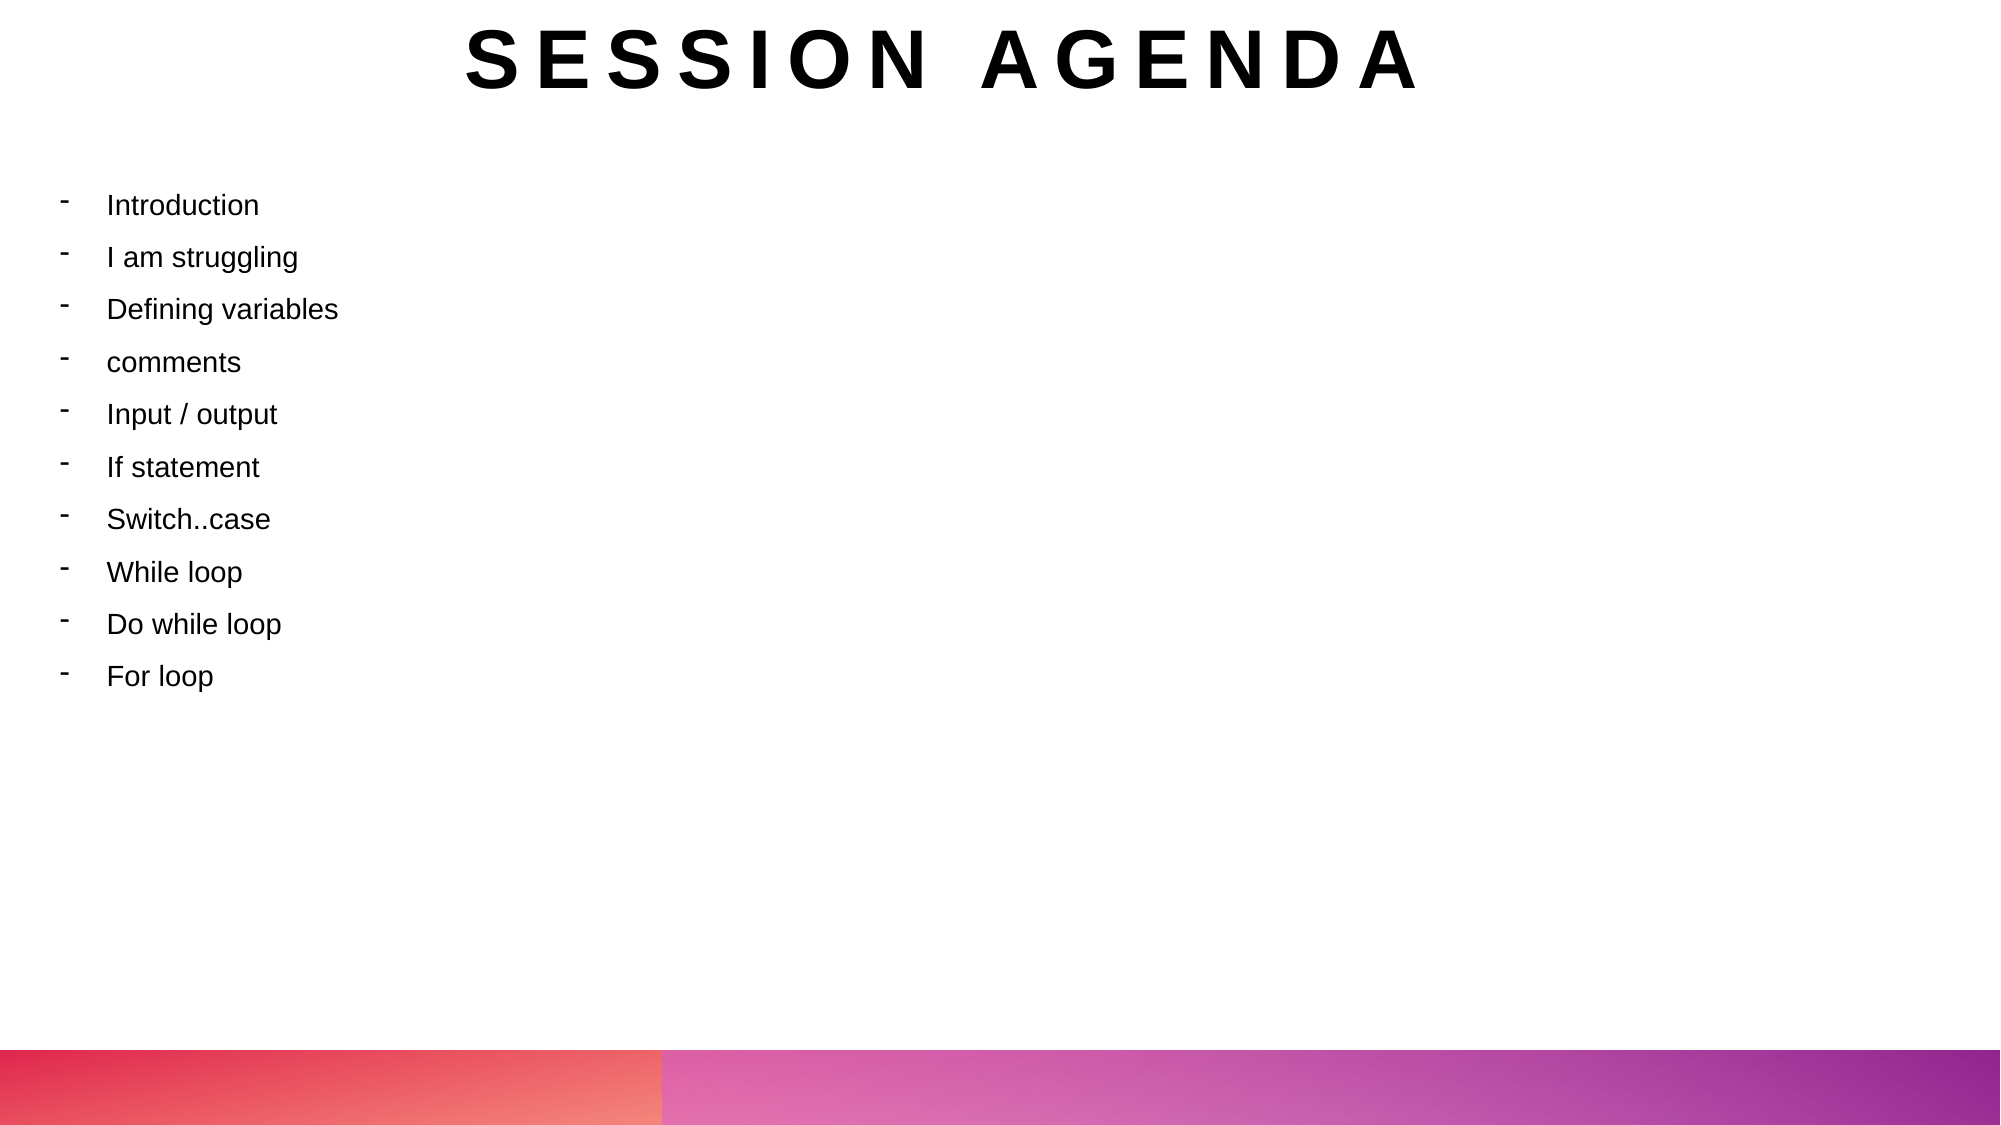

# Session Agenda
Introduction
I am struggling
Defining variables
comments
Input / output
If statement
Switch..case
While loop
Do while loop
For loop